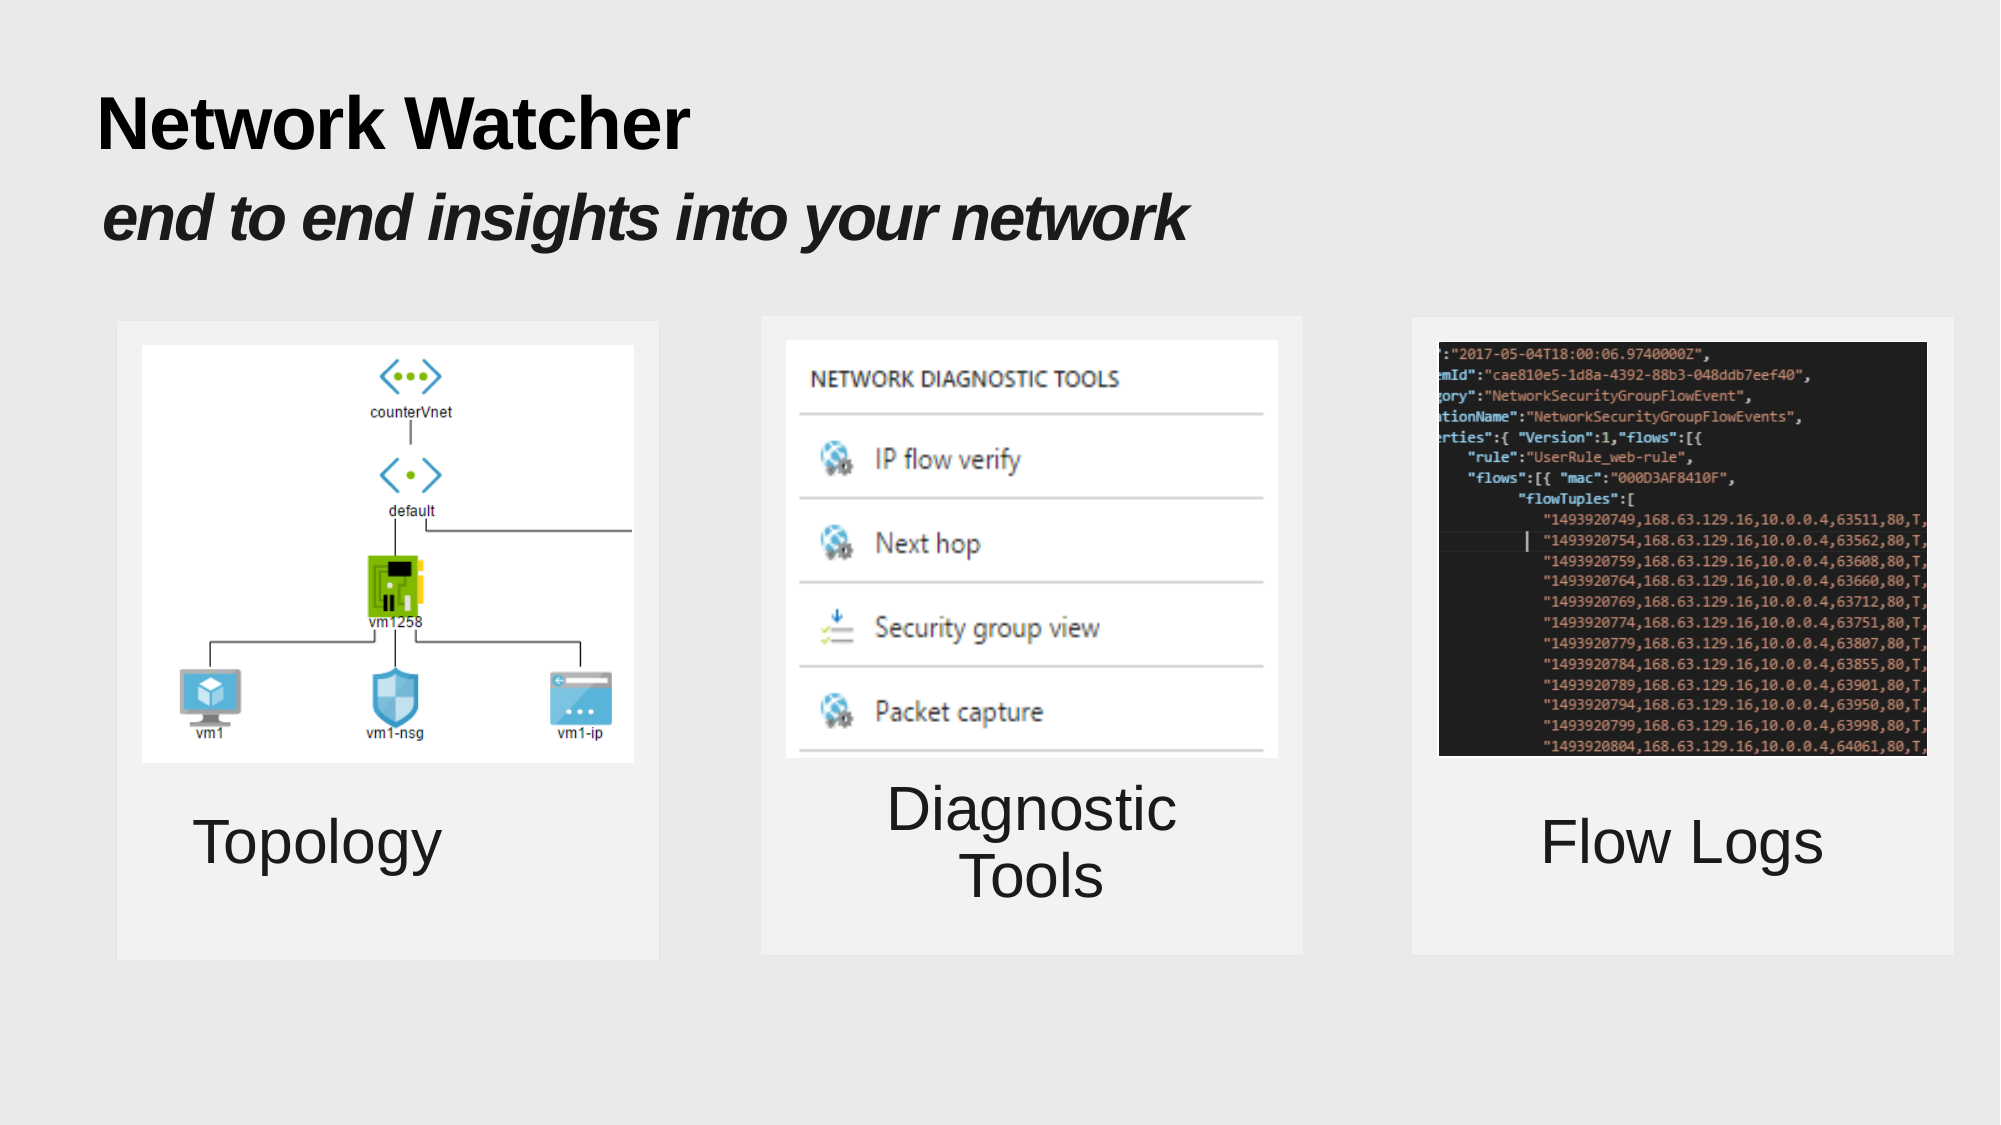

# Network Watcher
end to end insights into your network
Topology
Diagnostic Tools
Flow Logs